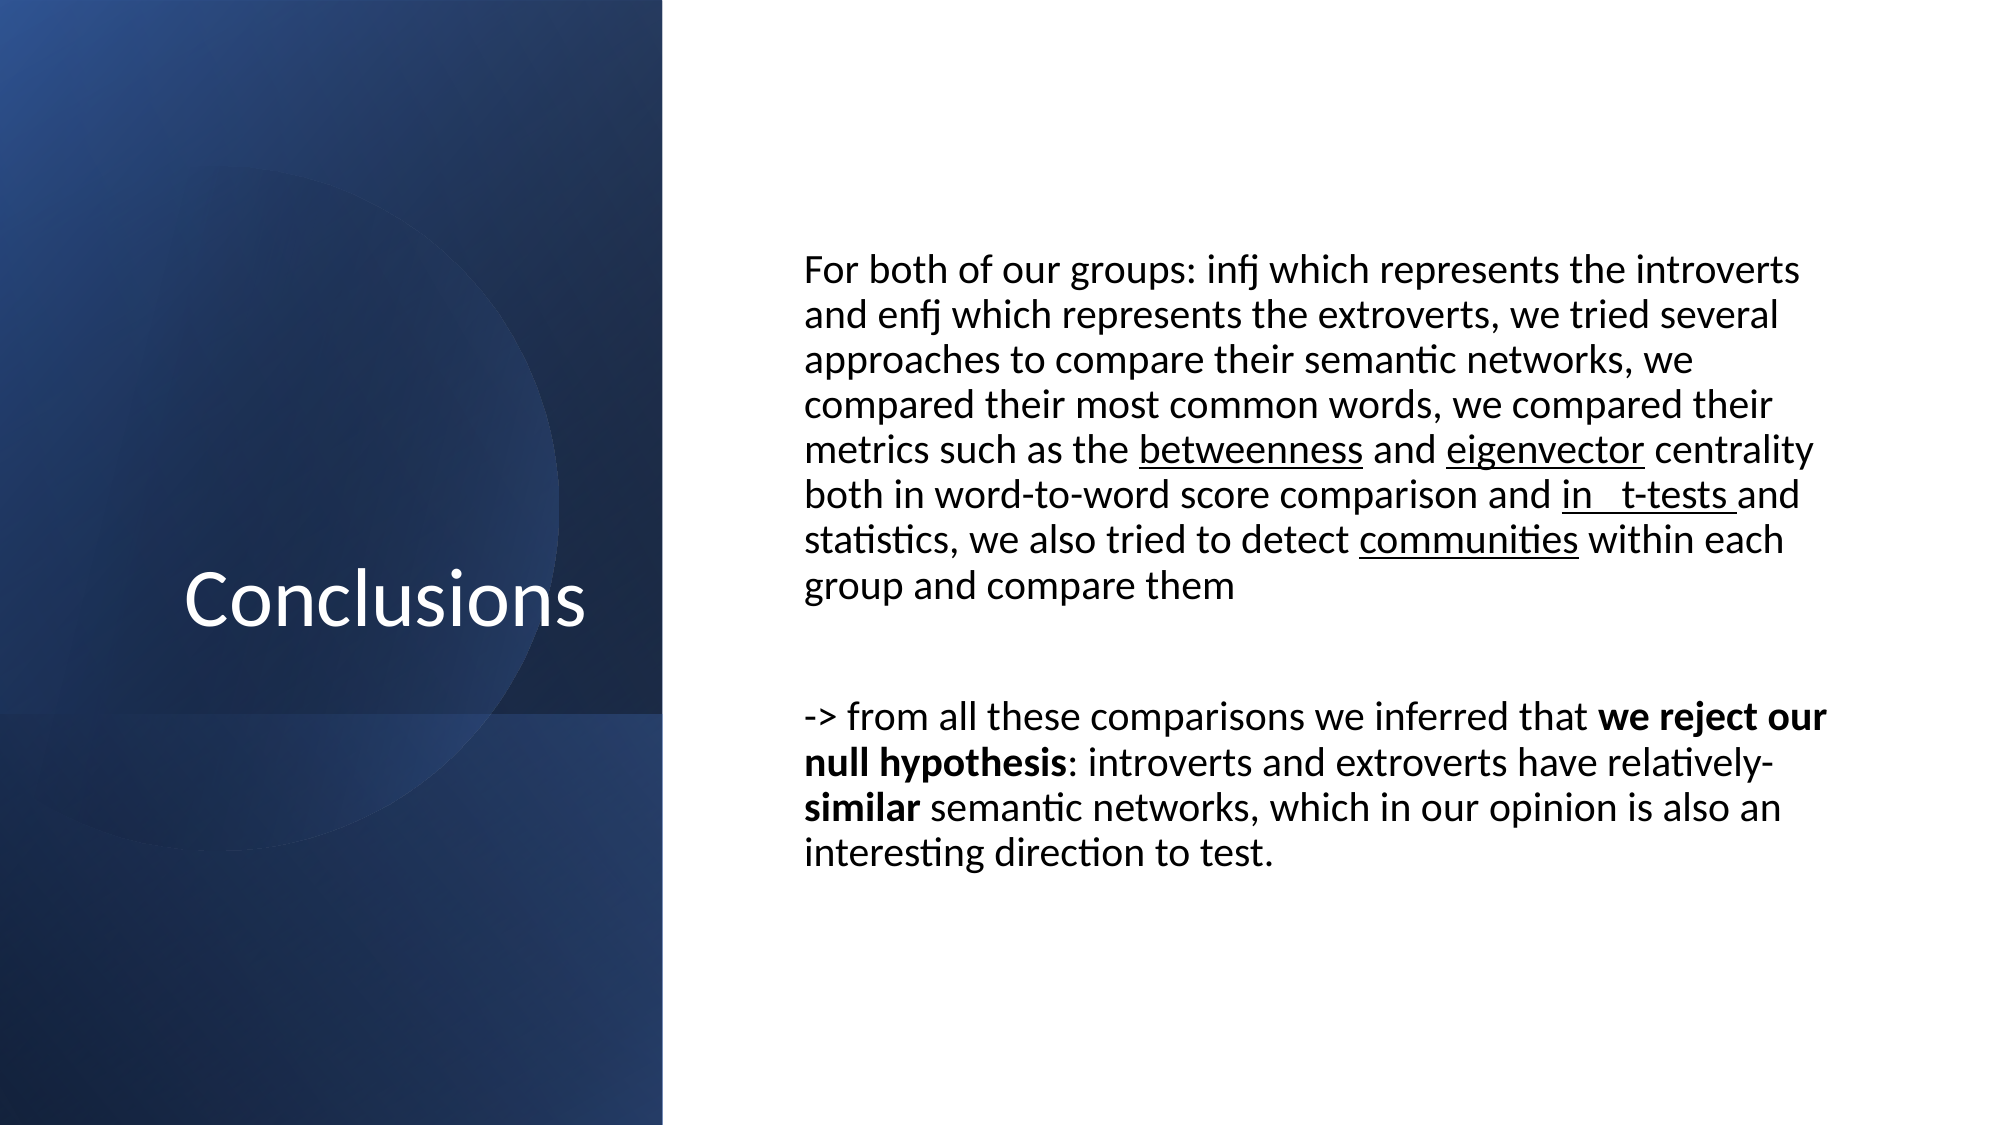

# Conclusions
For both of our groups: infj which represents the introverts and enfj which represents the extroverts, we tried several approaches to compare their semantic networks, we compared their most common words, we compared their metrics such as the betweenness and eigenvector centrality both in word-to-word score comparison and in   t-tests and statistics, we also tried to detect communities within each group and compare them

-> from all these comparisons we inferred that we reject our null hypothesis: introverts and extroverts have relatively-similar semantic networks, which in our opinion is also an interesting direction to test.